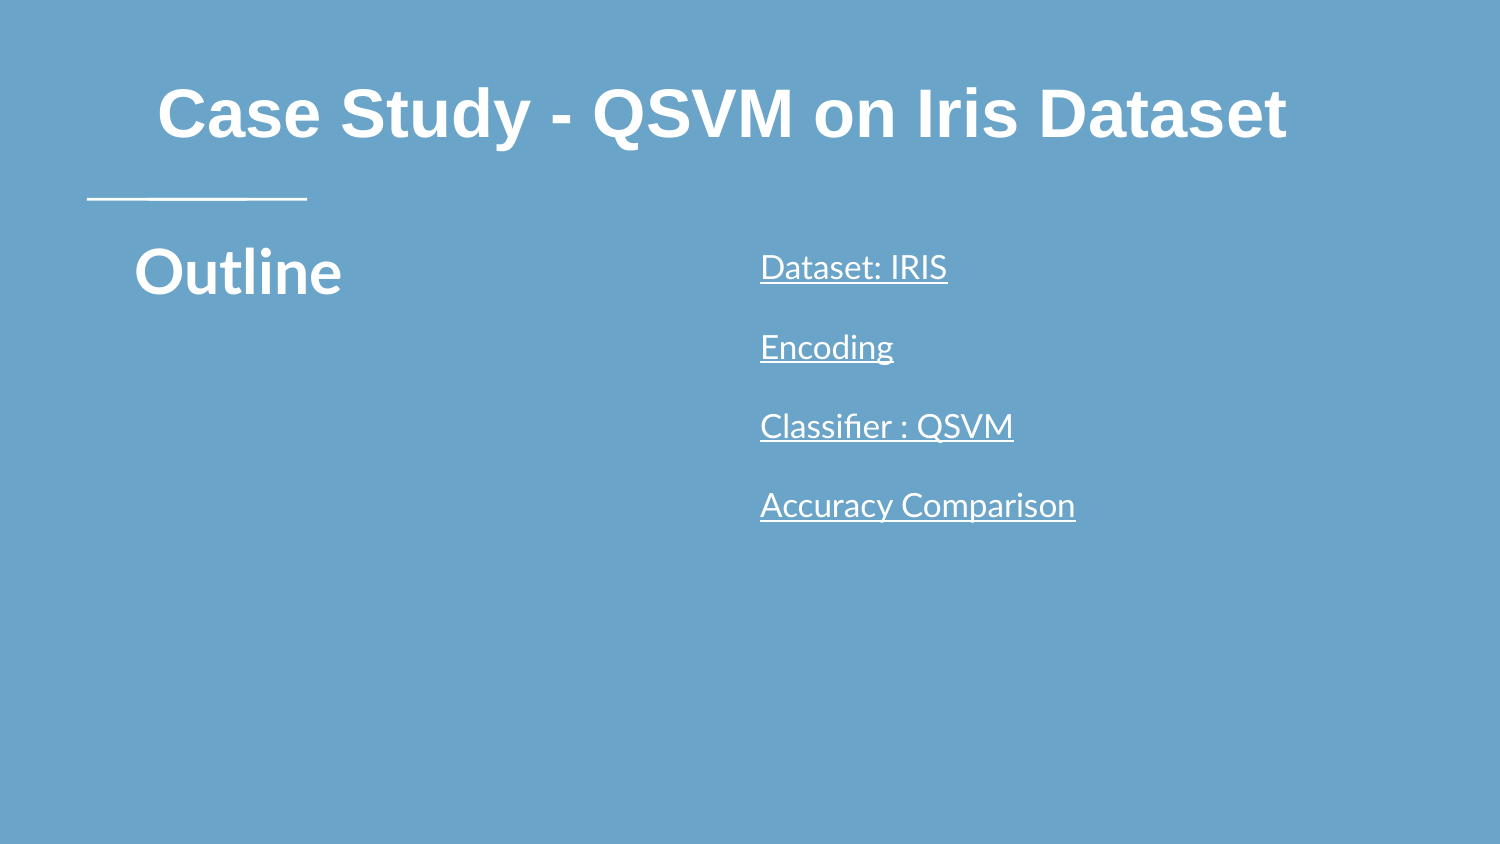

Case Study - QSVM on Iris Dataset

# Outline
Dataset: IRIS
Encoding
Classifier : QSVM
Accuracy Comparison